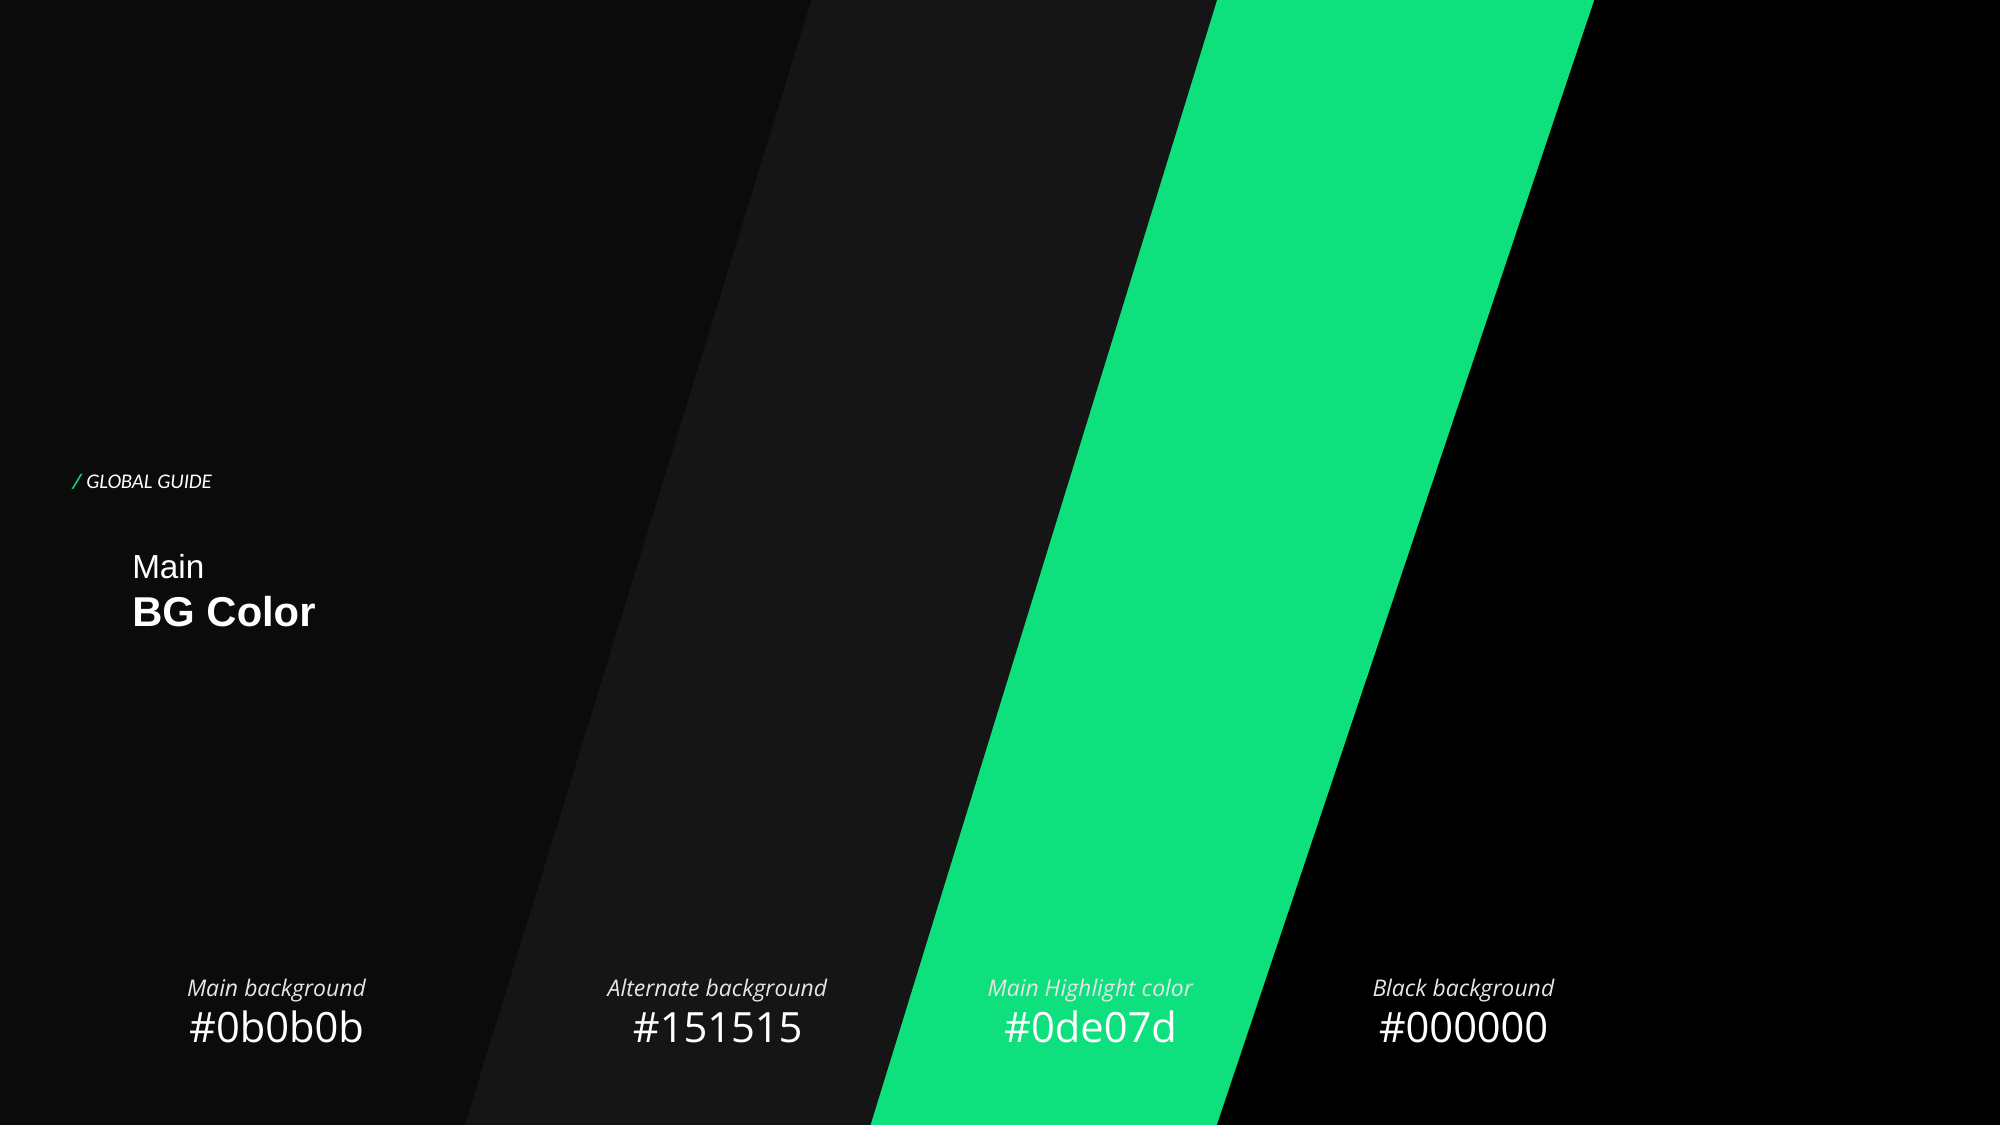

/ GLOBAL GUIDE
Main
BG Color
Main background
#0b0b0b
Alternate background
#151515
Black background
#000000
Main Highlight color
#0de07d